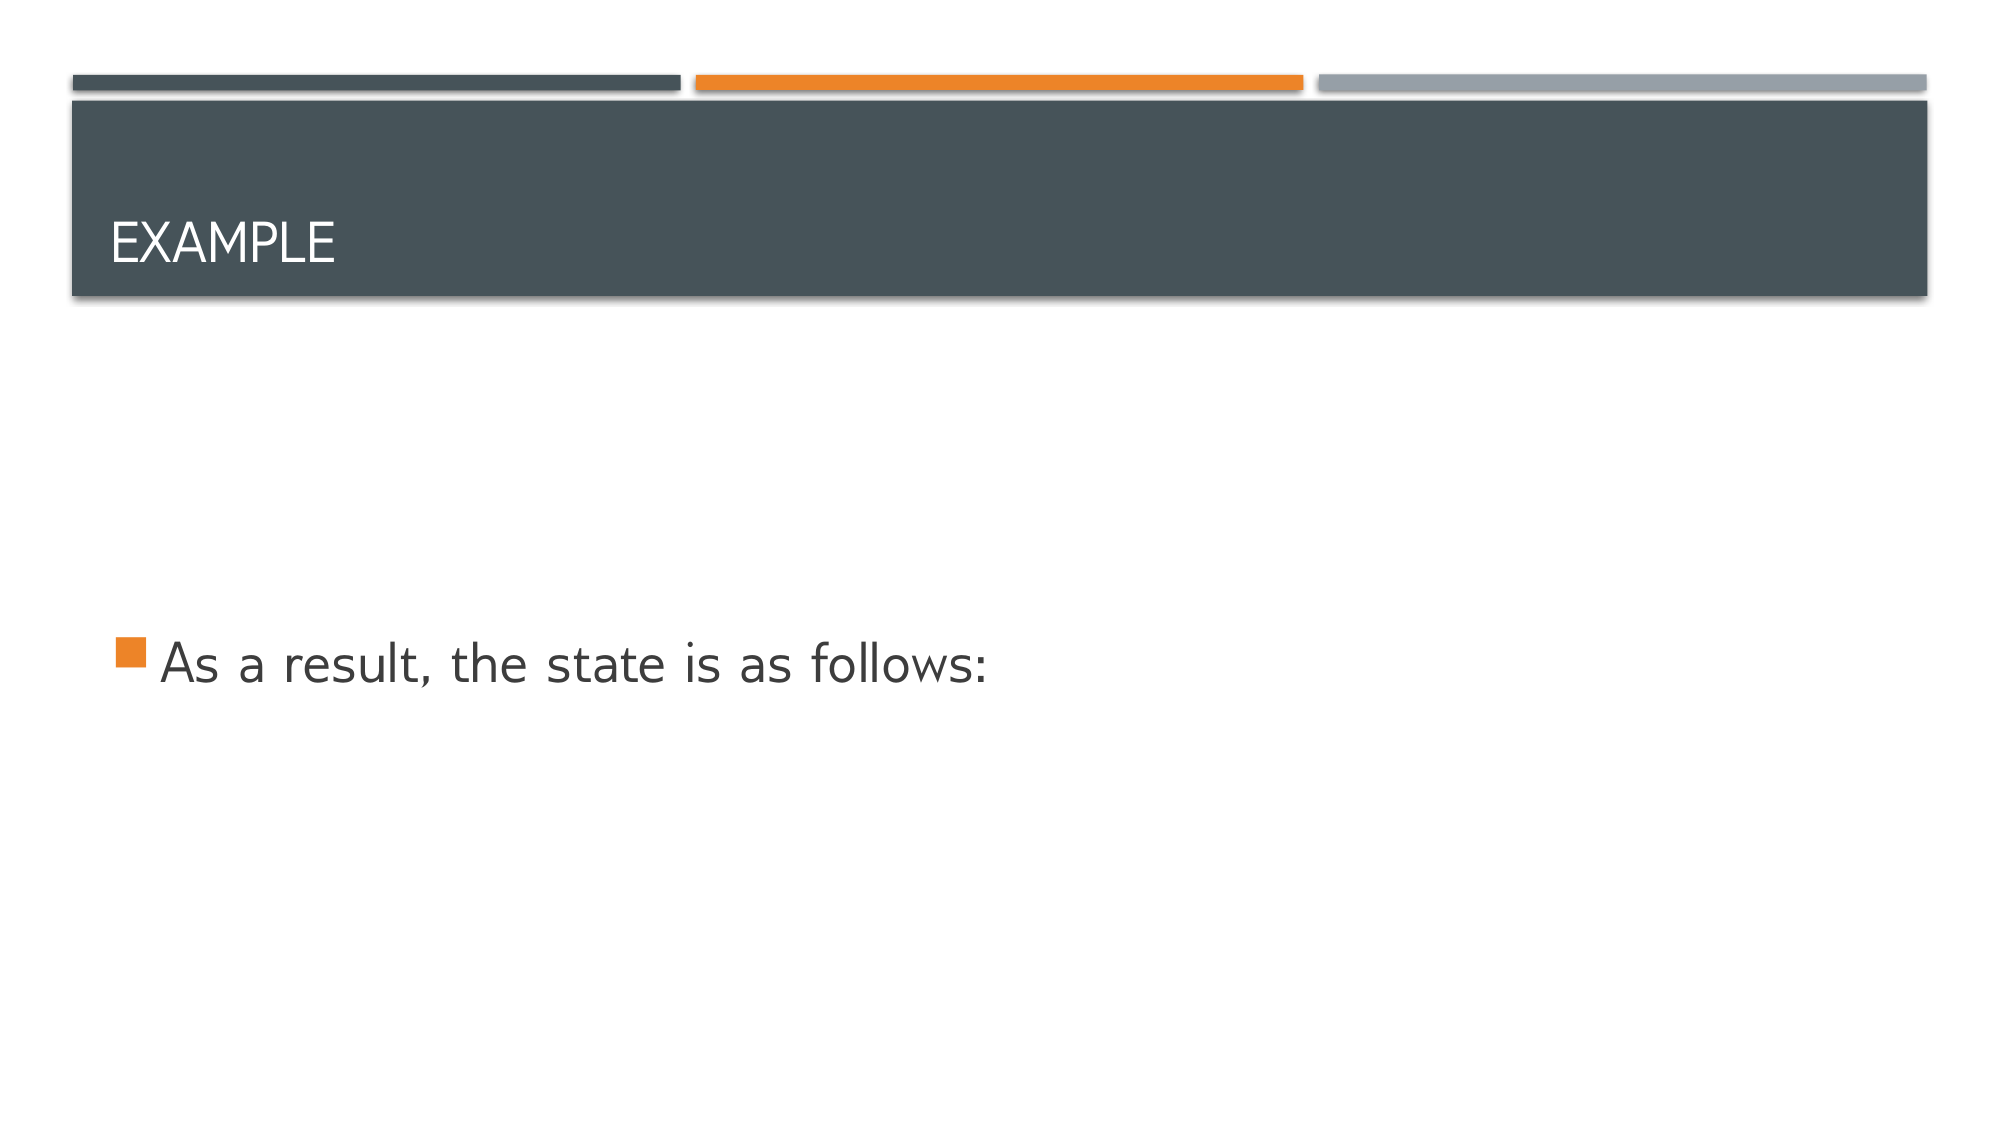

# example
As a result, the state is as follows: